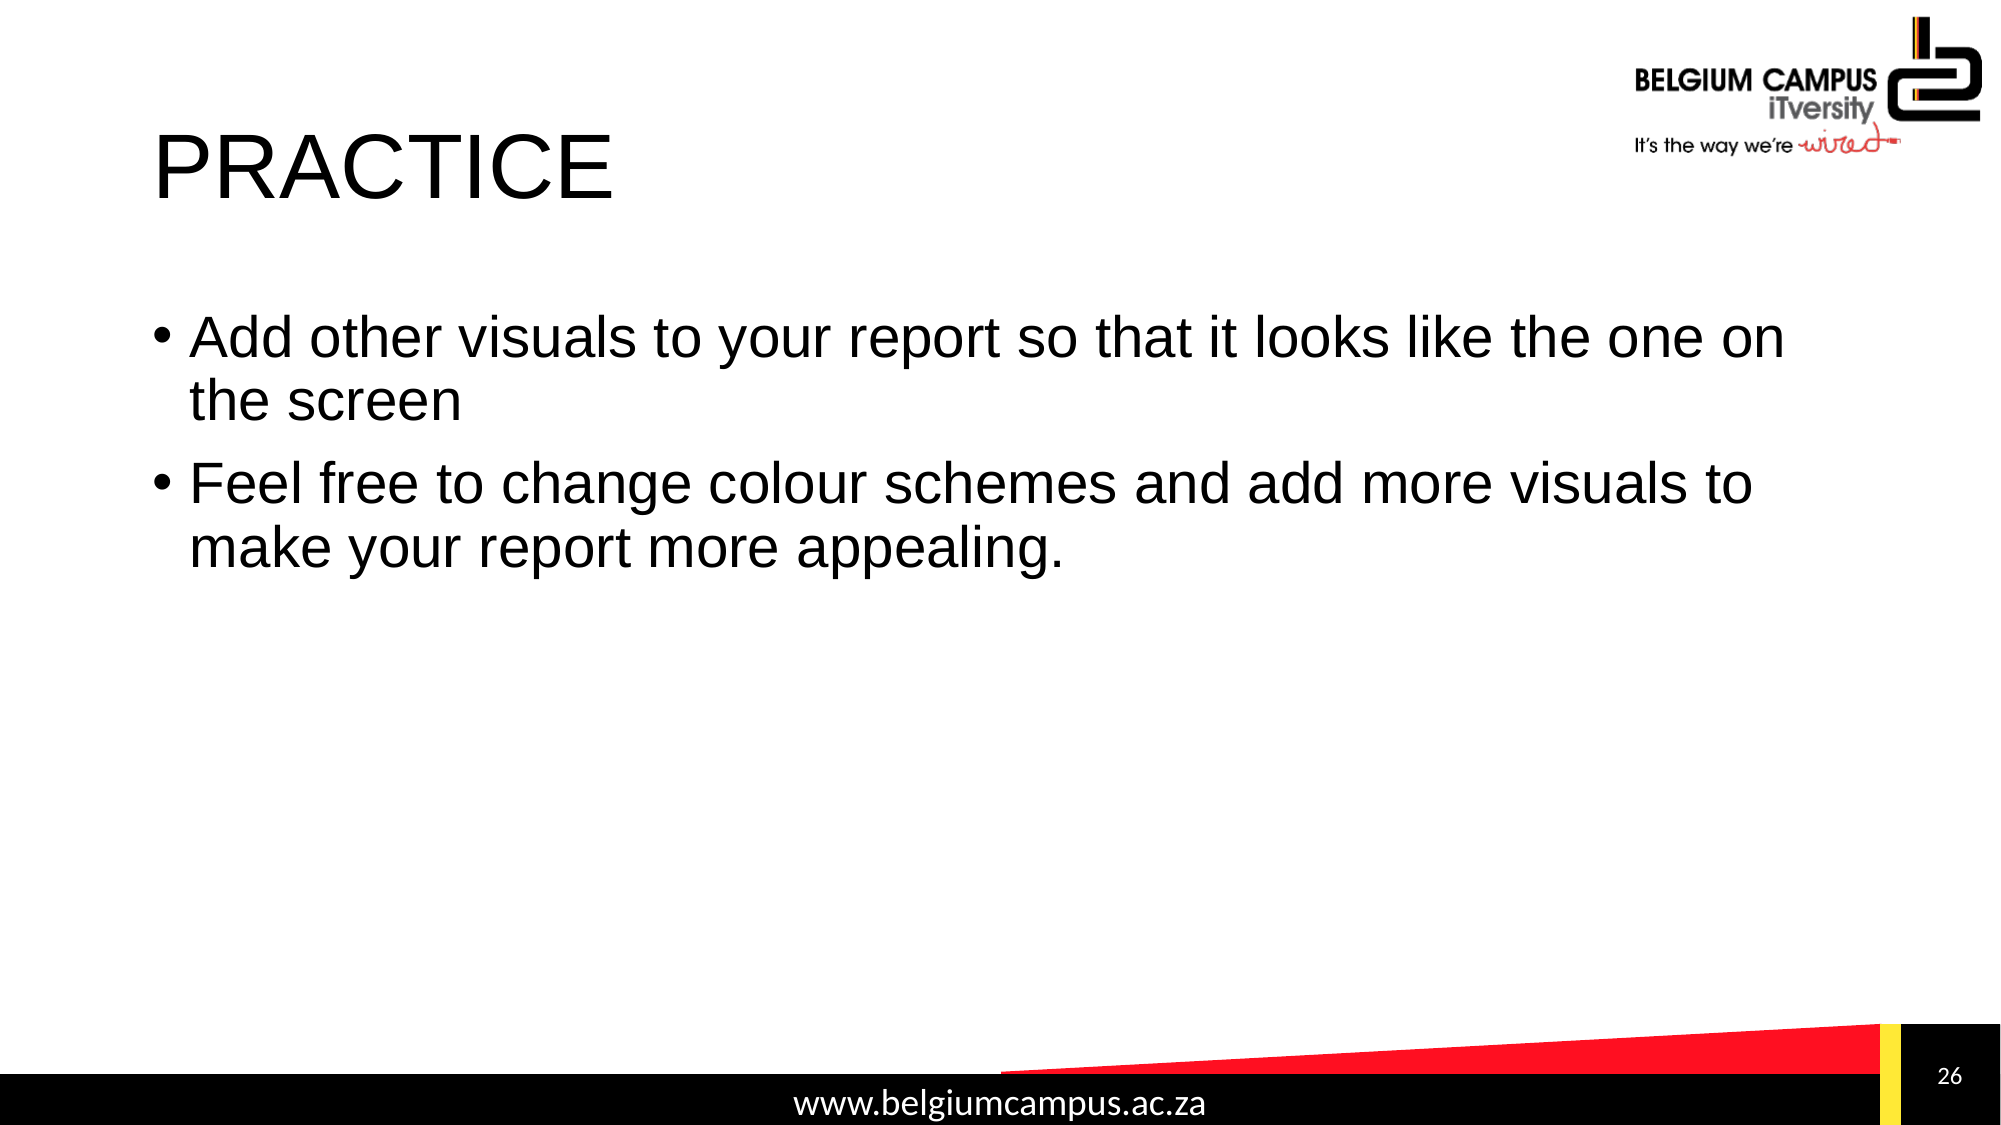

# PRACTICE
Add other visuals to your report so that it looks like the one on the screen
Feel free to change colour schemes and add more visuals to make your report more appealing.